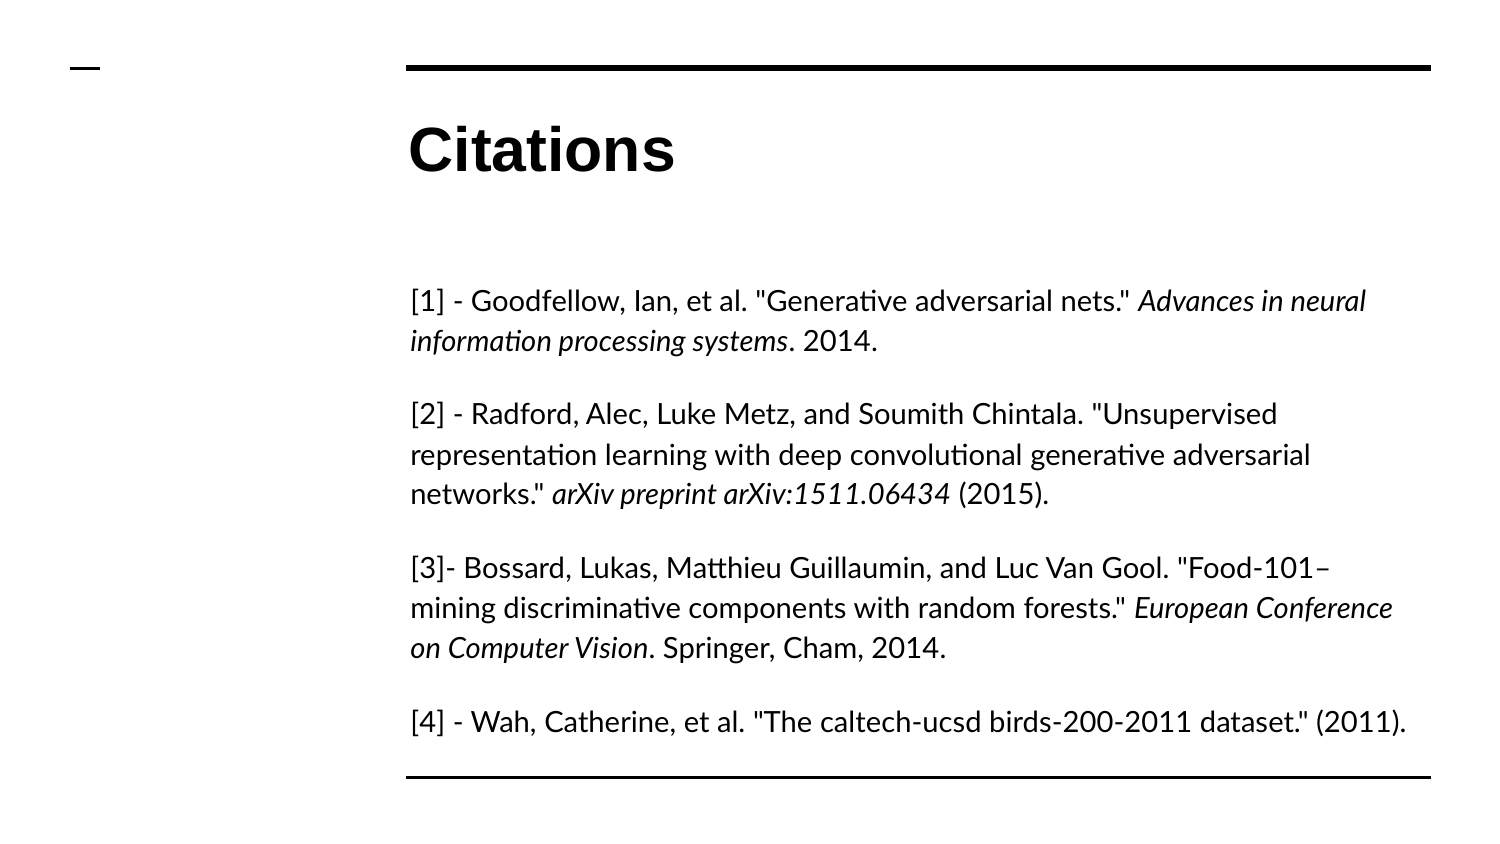

# Citations
[1] - Goodfellow, Ian, et al. "Generative adversarial nets." Advances in neural information processing systems. 2014.
[2] - Radford, Alec, Luke Metz, and Soumith Chintala. "Unsupervised representation learning with deep convolutional generative adversarial networks." arXiv preprint arXiv:1511.06434 (2015).
[3]- Bossard, Lukas, Matthieu Guillaumin, and Luc Van Gool. "Food-101–mining discriminative components with random forests." European Conference on Computer Vision. Springer, Cham, 2014.
[4] - Wah, Catherine, et al. "The caltech-ucsd birds-200-2011 dataset." (2011).